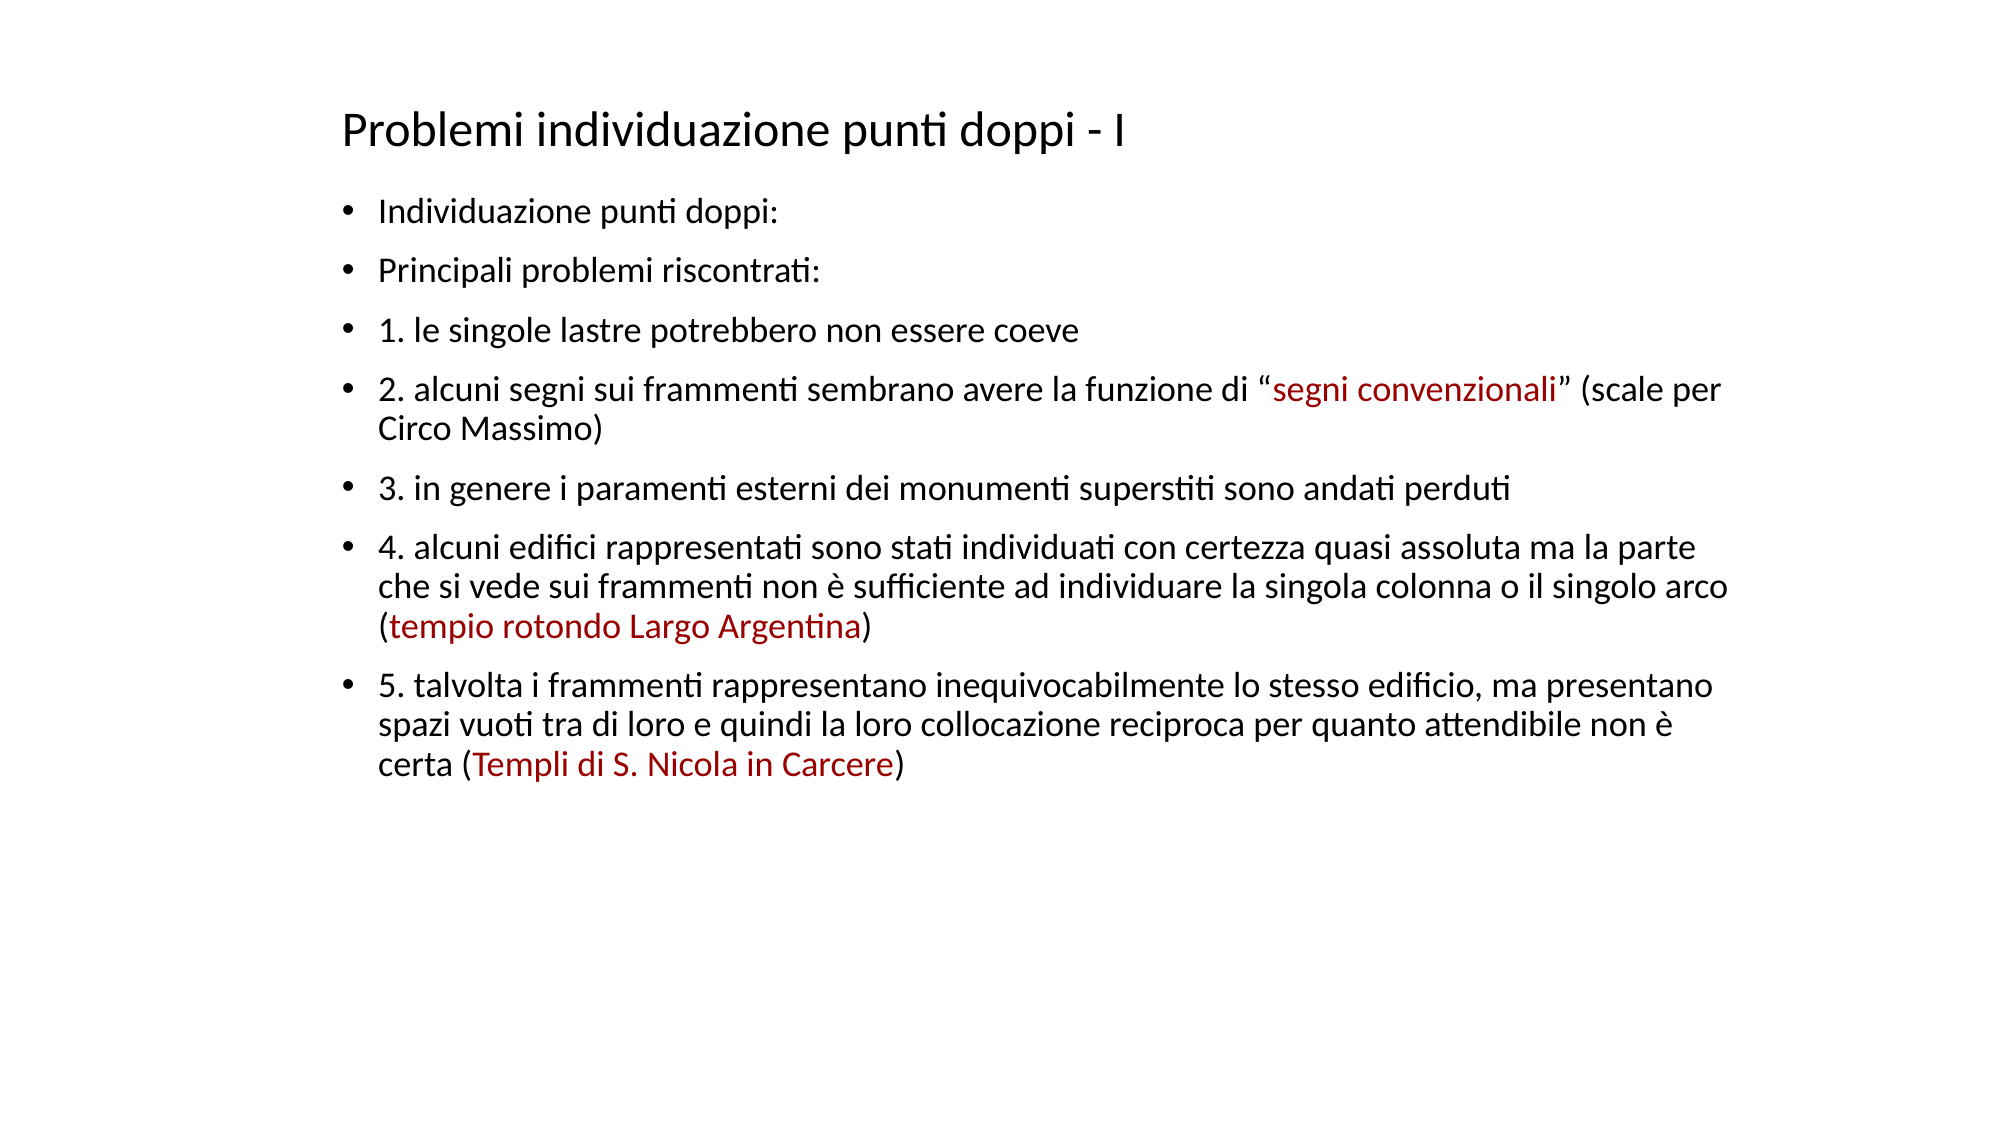

# Problemi individuazione punti doppi - I
Individuazione punti doppi:
Principali problemi riscontrati:
1. le singole lastre potrebbero non essere coeve
2. alcuni segni sui frammenti sembrano avere la funzione di “segni convenzionali” (scale per Circo Massimo)
3. in genere i paramenti esterni dei monumenti superstiti sono andati perduti
4. alcuni edifici rappresentati sono stati individuati con certezza quasi assoluta ma la parte che si vede sui frammenti non è sufficiente ad individuare la singola colonna o il singolo arco (tempio rotondo Largo Argentina)
5. talvolta i frammenti rappresentano inequivocabilmente lo stesso edificio, ma presentano spazi vuoti tra di loro e quindi la loro collocazione reciproca per quanto attendibile non è certa (Templi di S. Nicola in Carcere)